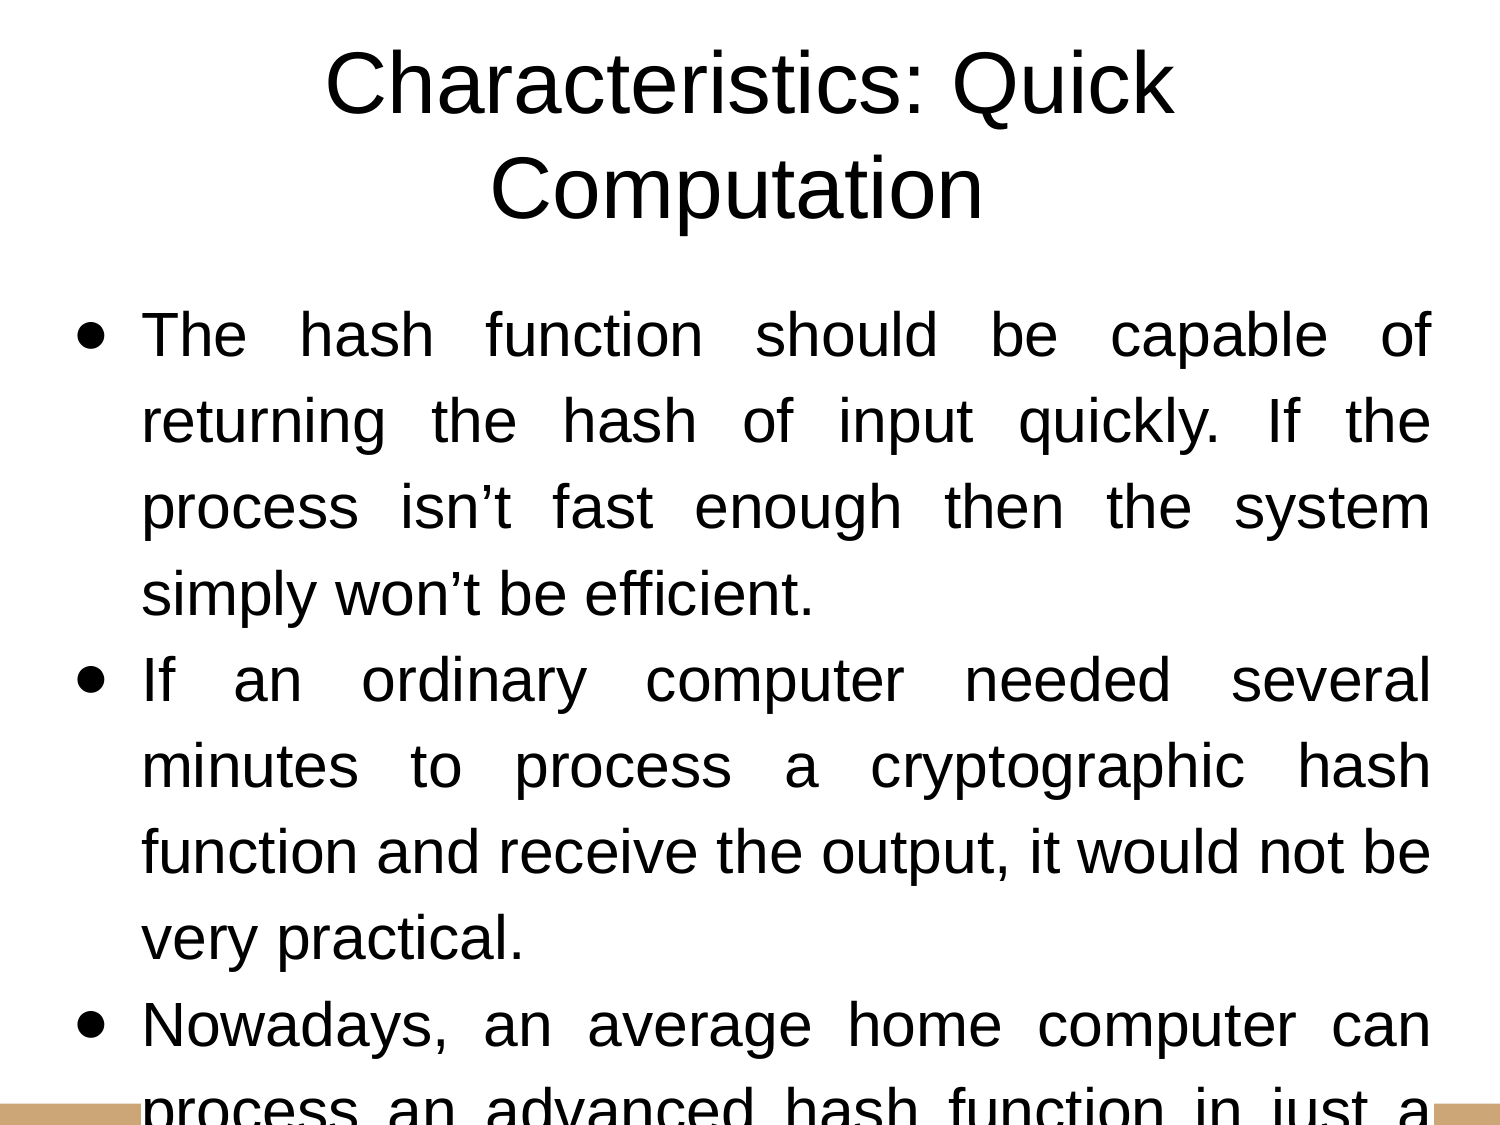

# Characteristics: Quick Computation
The hash function should be capable of returning the hash of input quickly. If the process isn’t fast enough then the system simply won’t be efficient.
If an ordinary computer needed several minutes to process a cryptographic hash function and receive the output, it would not be very practical.
Nowadays, an average home computer can process an advanced hash function in just a small fraction of a second, hence its not a point of concern.